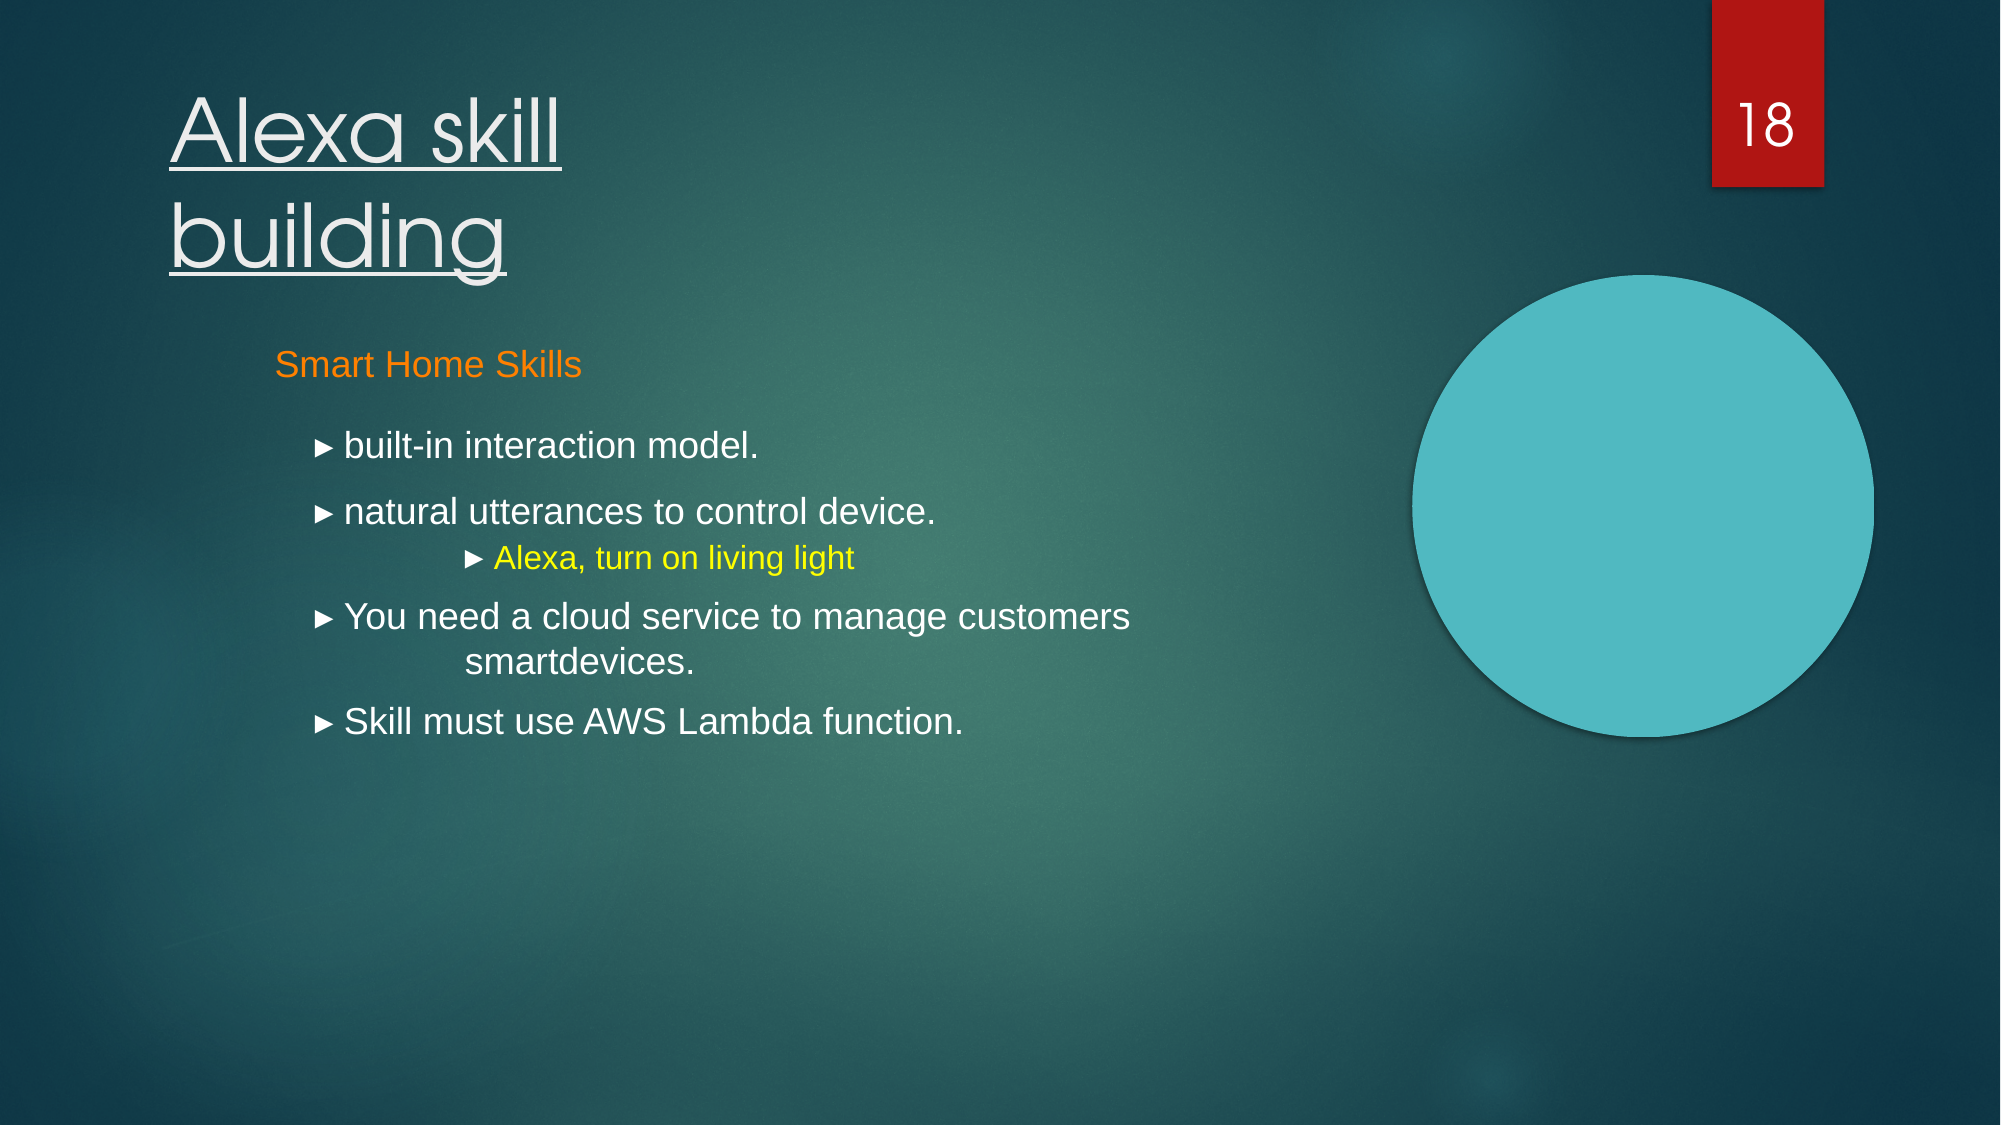

18
Alexa skill building
Smart Home Skills

▸ built-in interaction model.

▸ natural utterances to control device.
	▸ Alexa, turn on living light

▸ You need a cloud service to manage customers             	smartdevices.
▸ Skill must use AWS Lambda function.